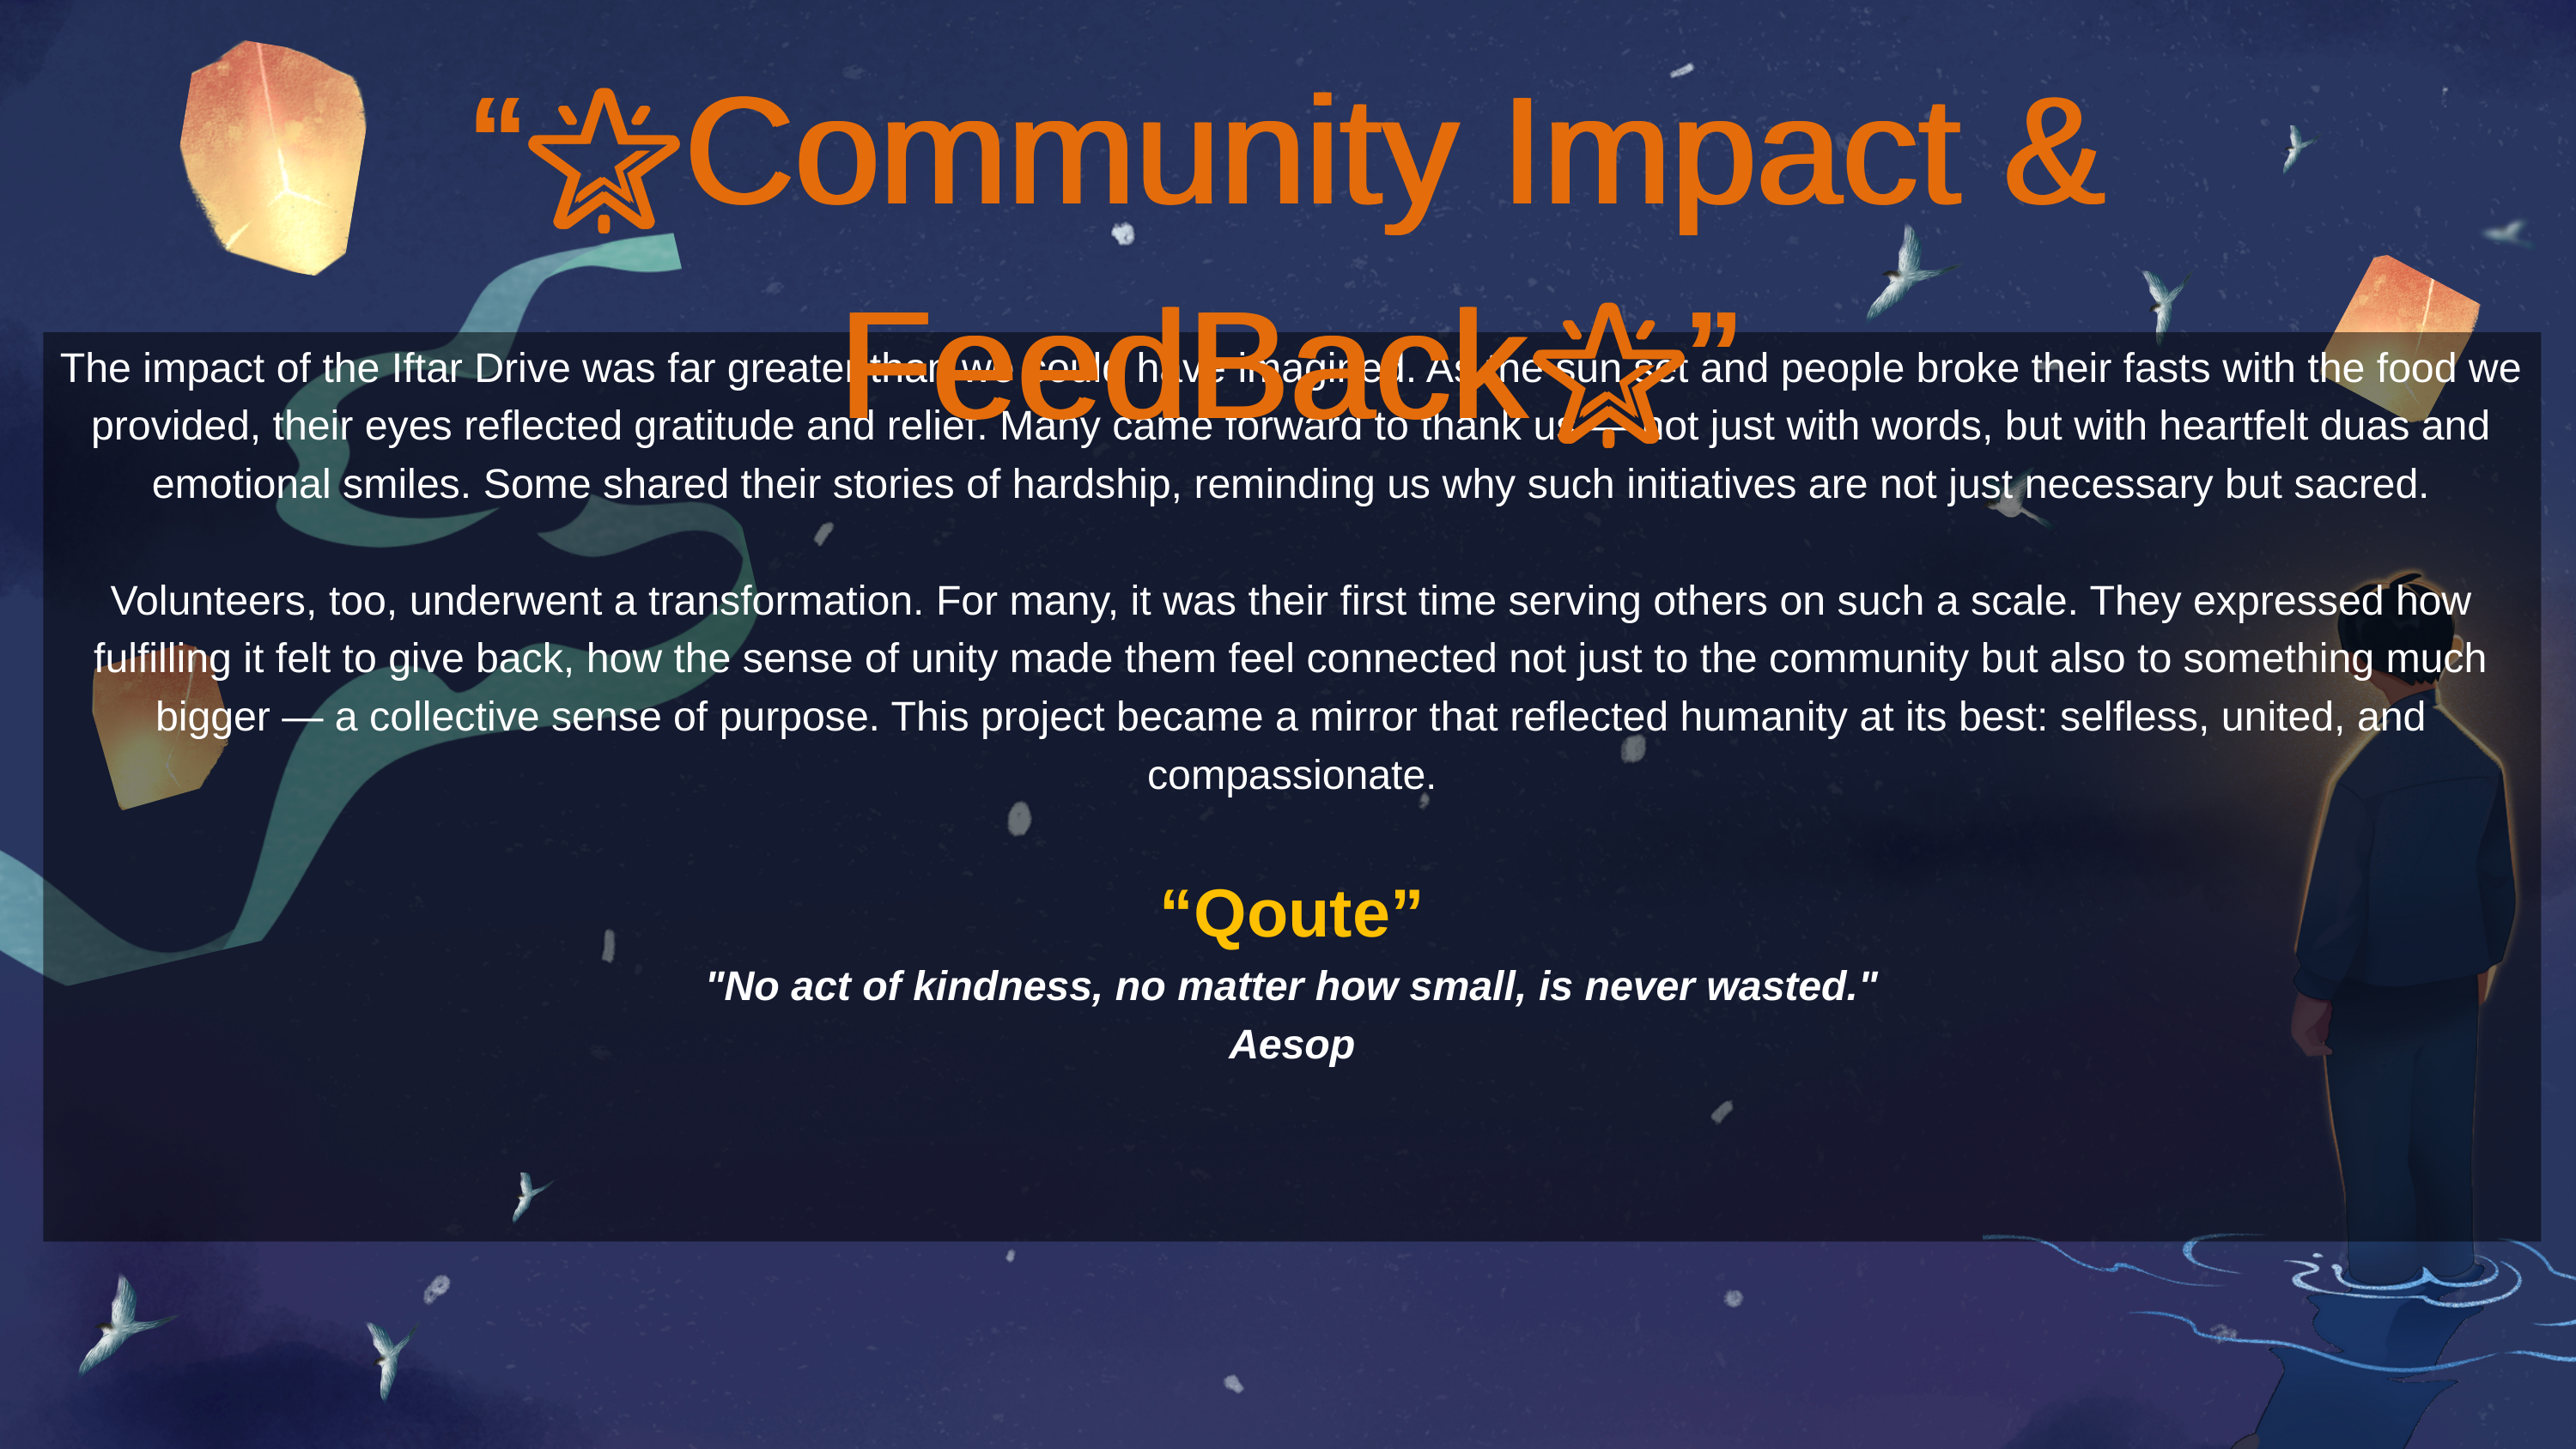

“🌟Community Impact & FeedBack🌟”
“🌟Community Impact & FeedBack🌟”

The impact of the Iftar Drive was far greater than we could have imagined. As the sun set and people broke their fasts with the food we provided, their eyes reflected gratitude and relief. Many came forward to thank us — not just with words, but with heartfelt duas and emotional smiles. Some shared their stories of hardship, reminding us why such initiatives are not just necessary but sacred.

Volunteers, too, underwent a transformation. For many, it was their first time serving others on such a scale. They expressed how fulfilling it felt to give back, how the sense of unity made them feel connected not just to the community but also to something much bigger — a collective sense of purpose. This project became a mirror that reflected humanity at its best: selfless, united, and compassionate.

“Qoute”
"No act of kindness, no matter how small, is never wasted."
Aesop